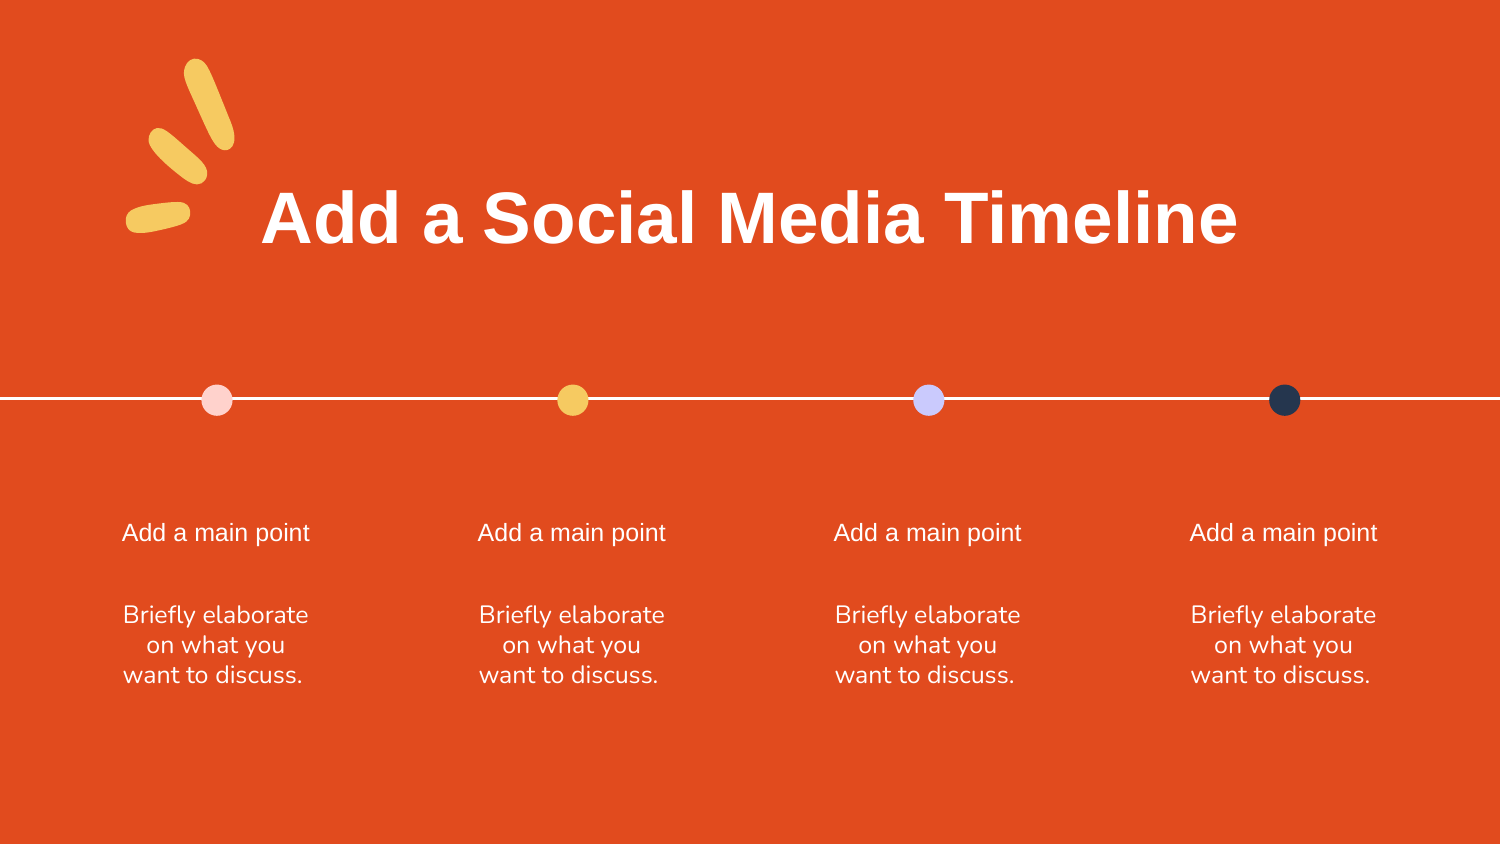

Add a Social Media Timeline

Add a main point
Briefly elaborate on what you want to discuss.
Add a main point
Briefly elaborate on what you want to discuss.
Add a main point
Briefly elaborate on what you want to discuss.
Add a main point
Briefly elaborate on what you want to discuss.